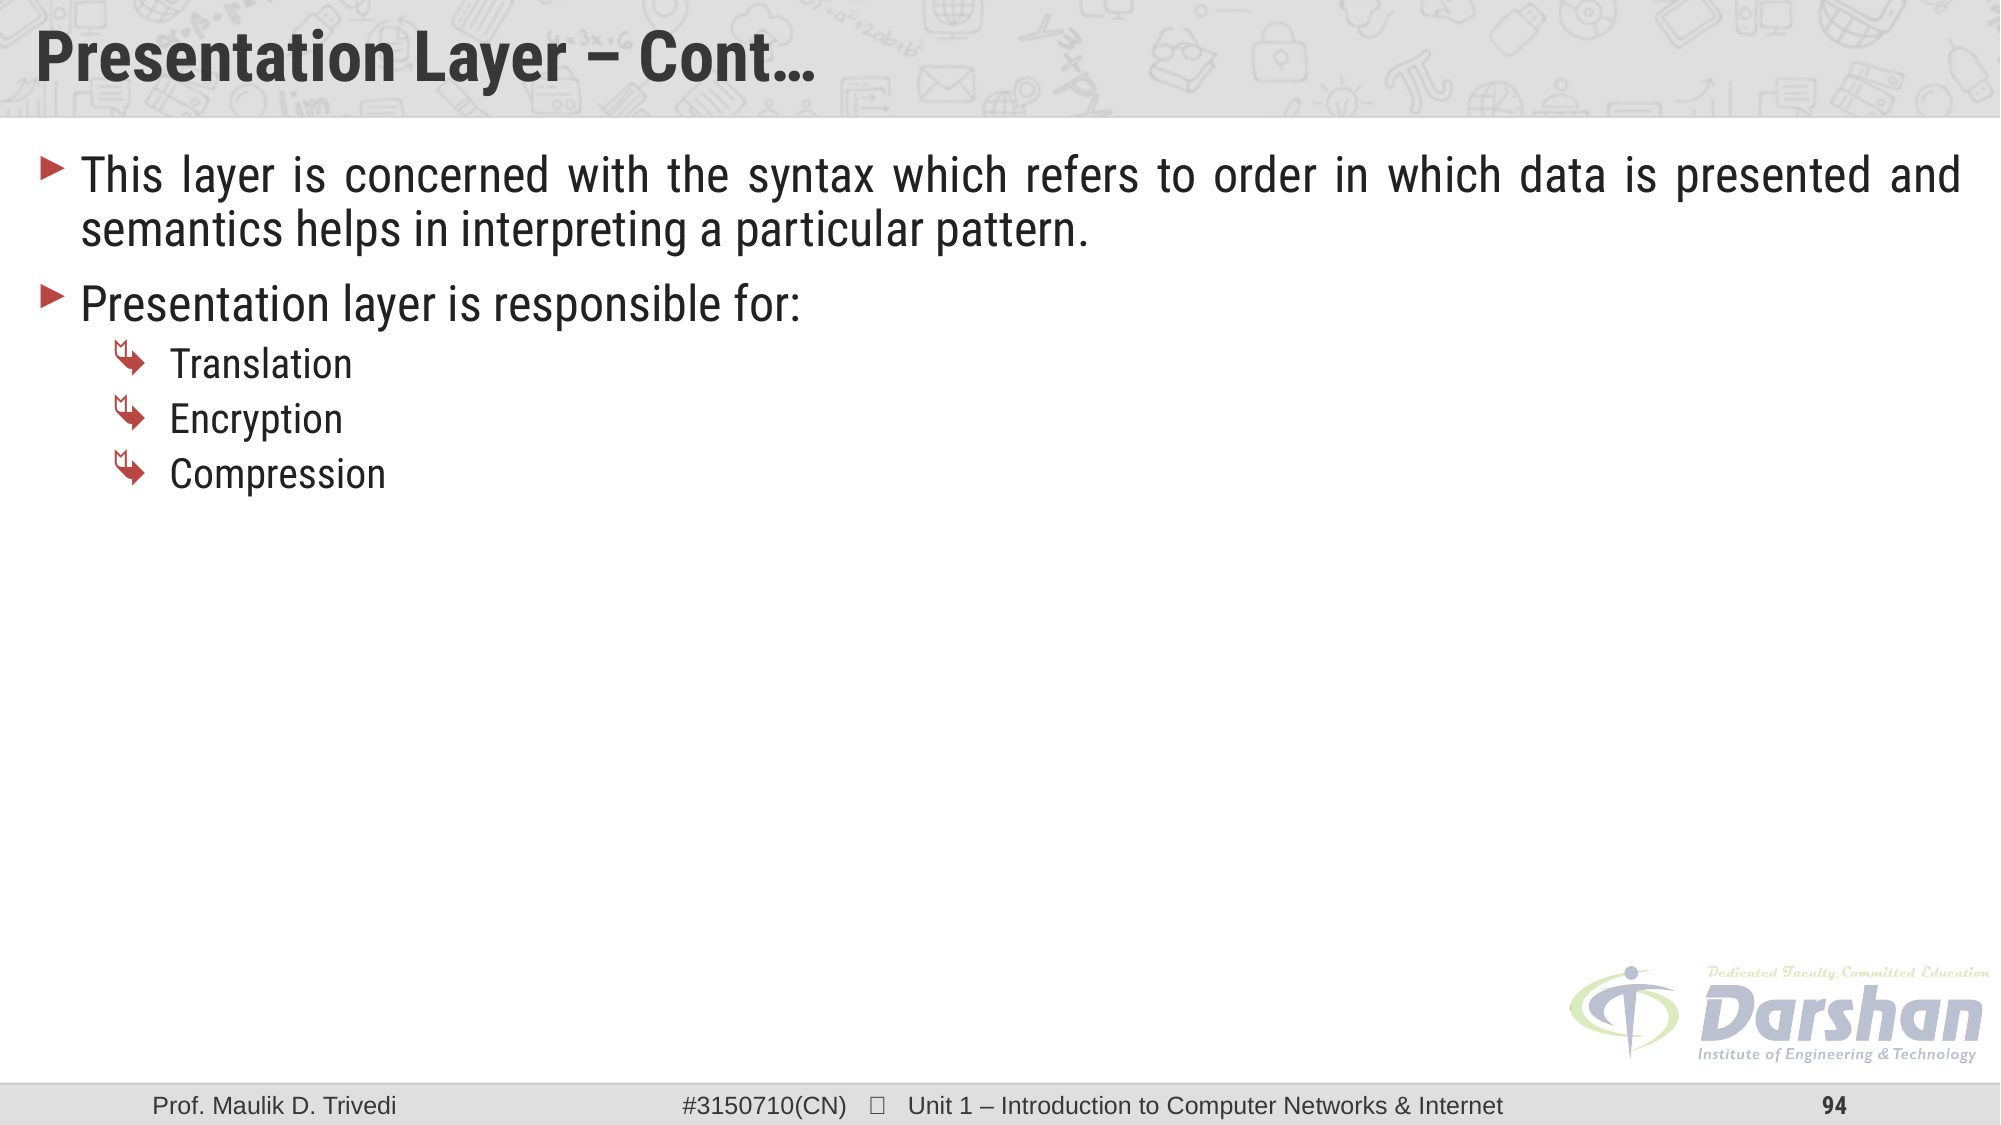

# Presentation Layer – Cont…
This layer is concerned with the syntax which refers to order in which data is presented and semantics helps in interpreting a particular pattern.
Presentation layer is responsible for:
Translation
Encryption
Compression